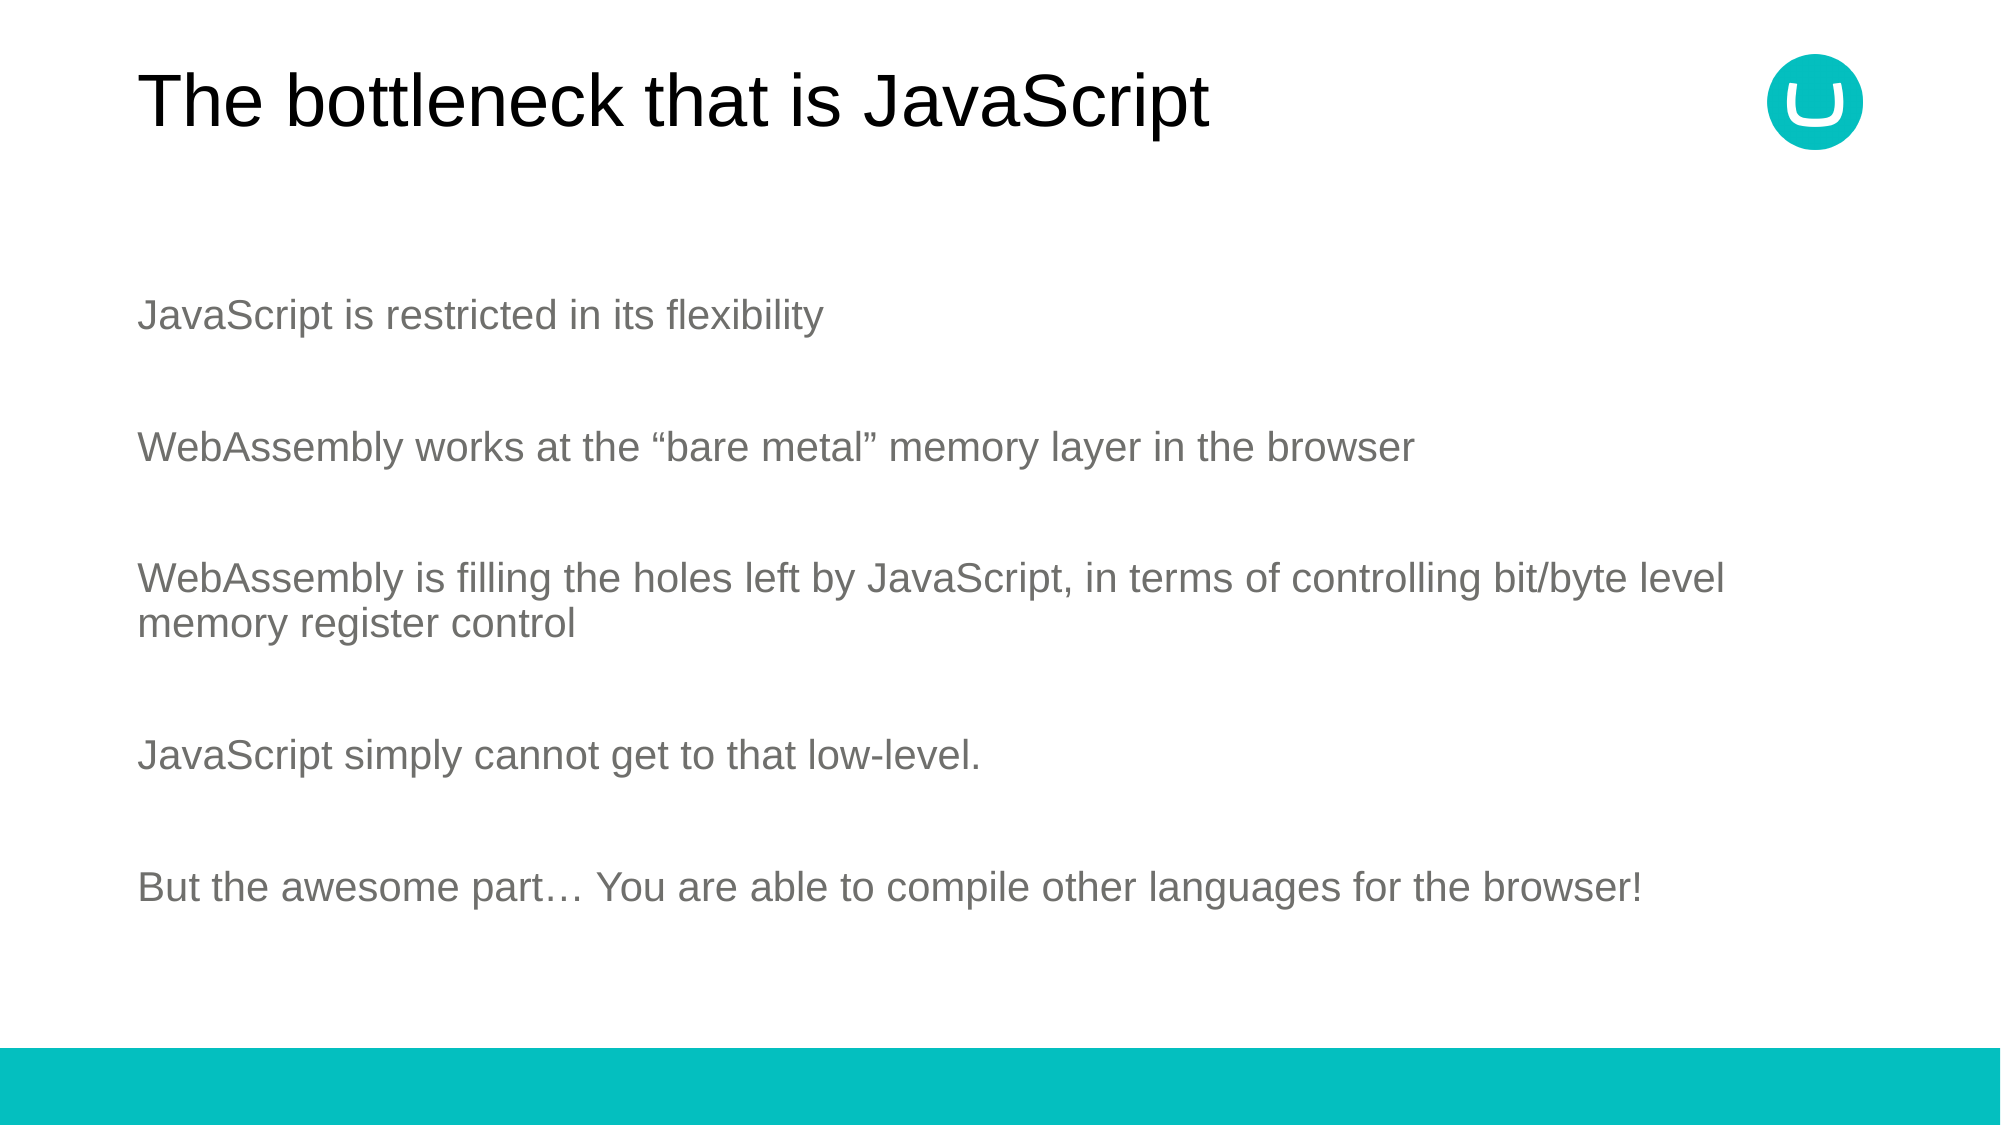

# The bottleneck that is JavaScript
JavaScript is restricted in its flexibility

WebAssembly works at the “bare metal” memory layer in the browser

WebAssembly is filling the holes left by JavaScript, in terms of controlling bit/byte level memory register control

JavaScript simply cannot get to that low-level.

But the awesome part… You are able to compile other languages for the browser!